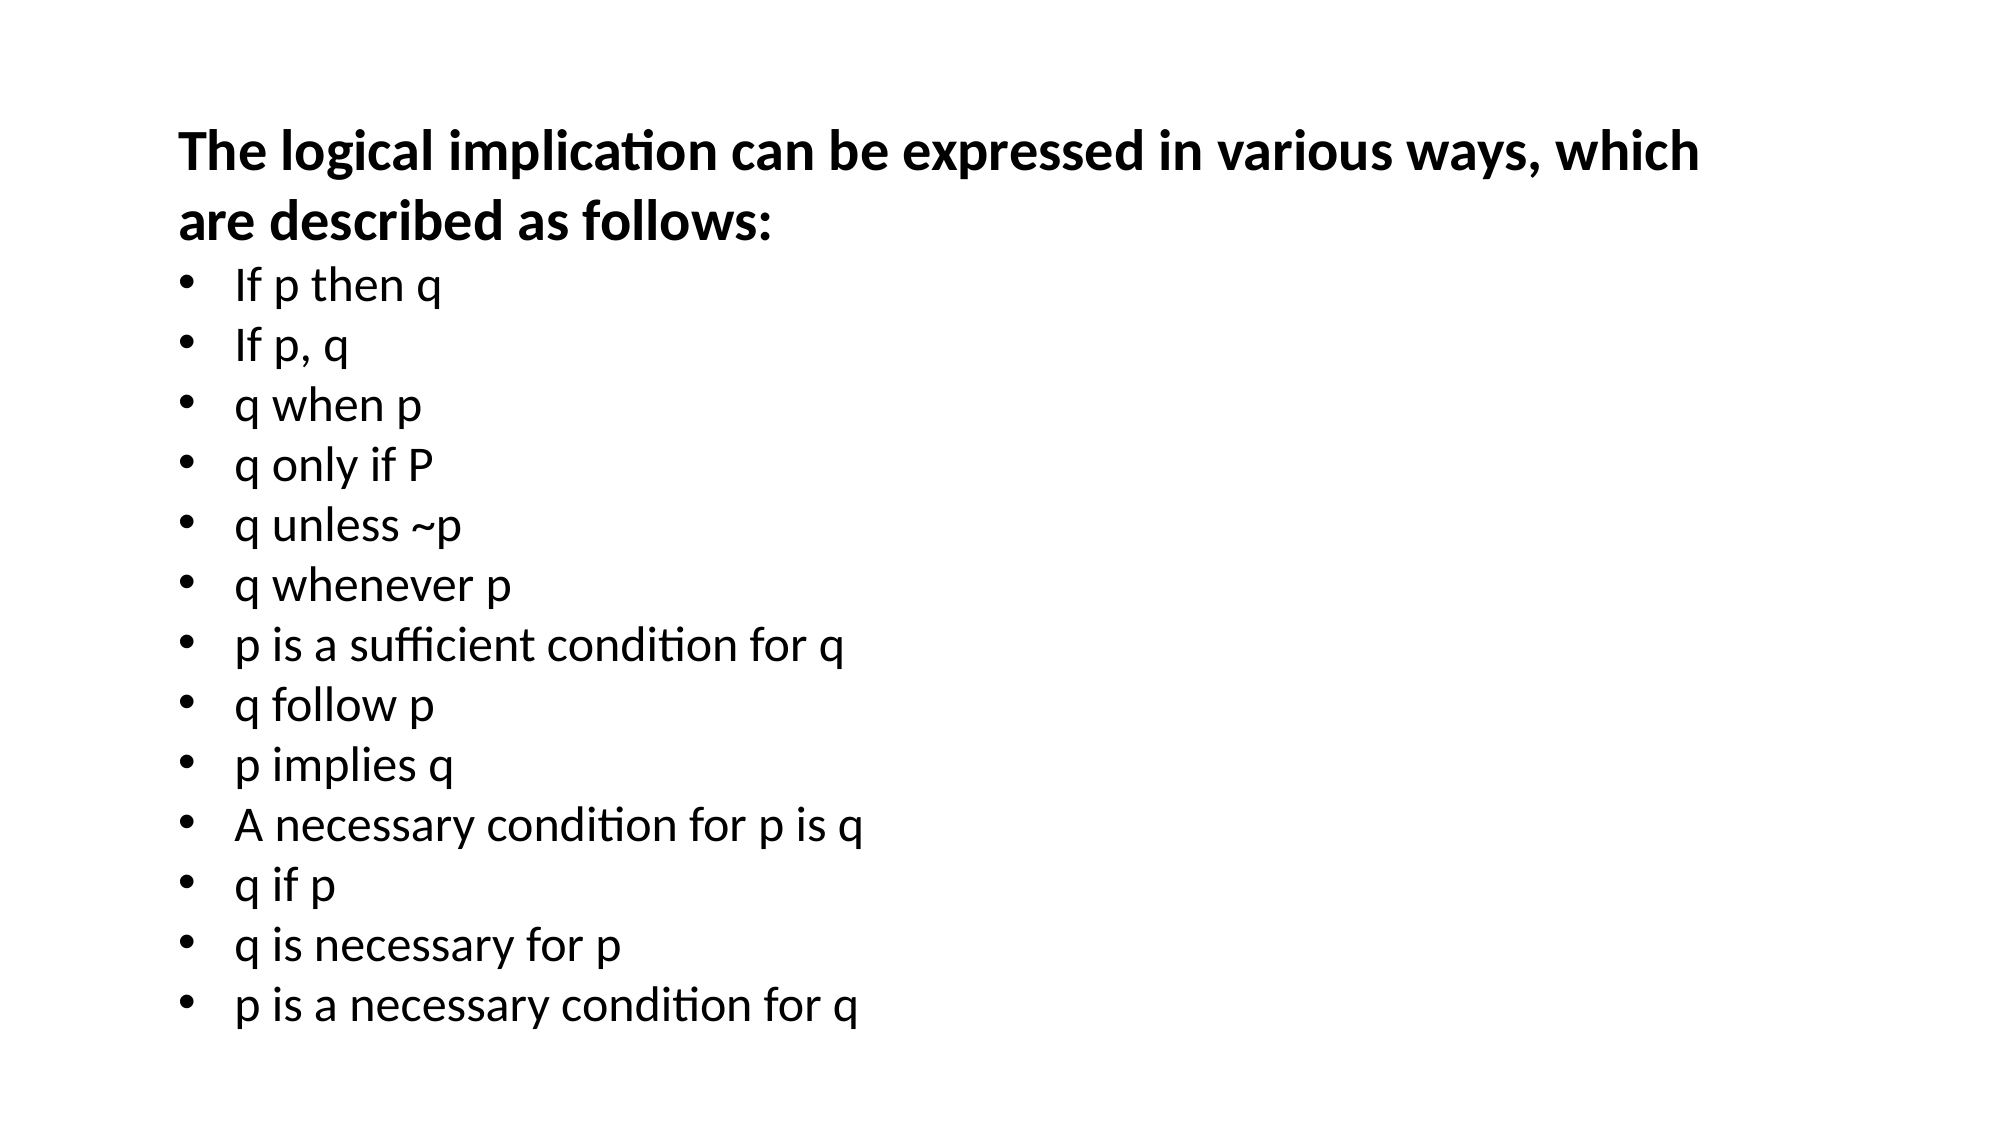

The logical implication can be expressed in various ways, which are described as follows:
If p then q
If p, q
q when p
q only if P
q unless ~p
q whenever p
p is a sufficient condition for q
q follow p
p implies q
A necessary condition for p is q
q if p
q is necessary for p
p is a necessary condition for q